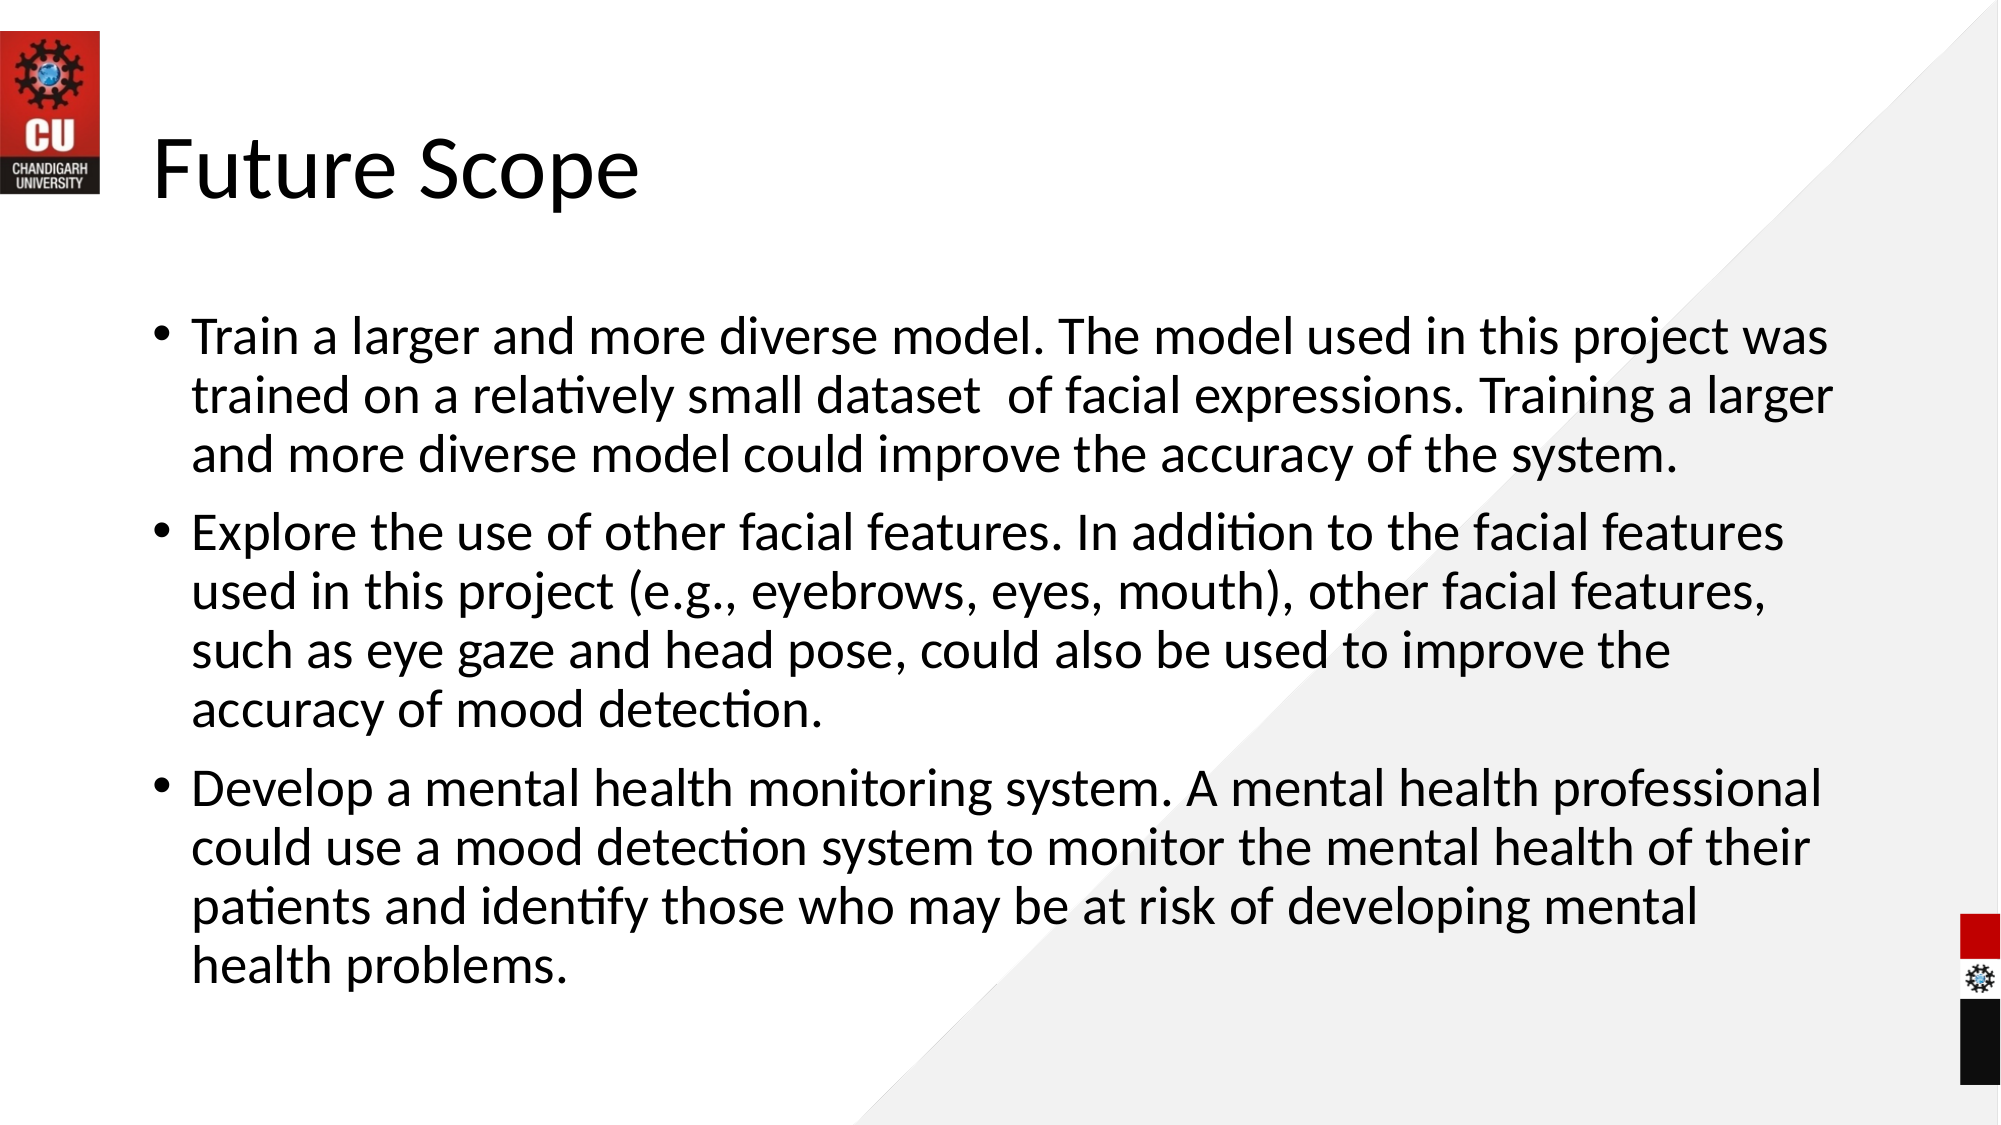

# Future Scope
Train a larger and more diverse model. The model used in this project was trained on a relatively small dataset  of facial expressions. Training a larger and more diverse model could improve the accuracy of the system.
Explore the use of other facial features. In addition to the facial features used in this project (e.g., eyebrows, eyes, mouth), other facial features, such as eye gaze and head pose, could also be used to improve the accuracy of mood detection.
Develop a mental health monitoring system. A mental health professional could use a mood detection system to monitor the mental health of their patients and identify those who may be at risk of developing mental health problems.
22